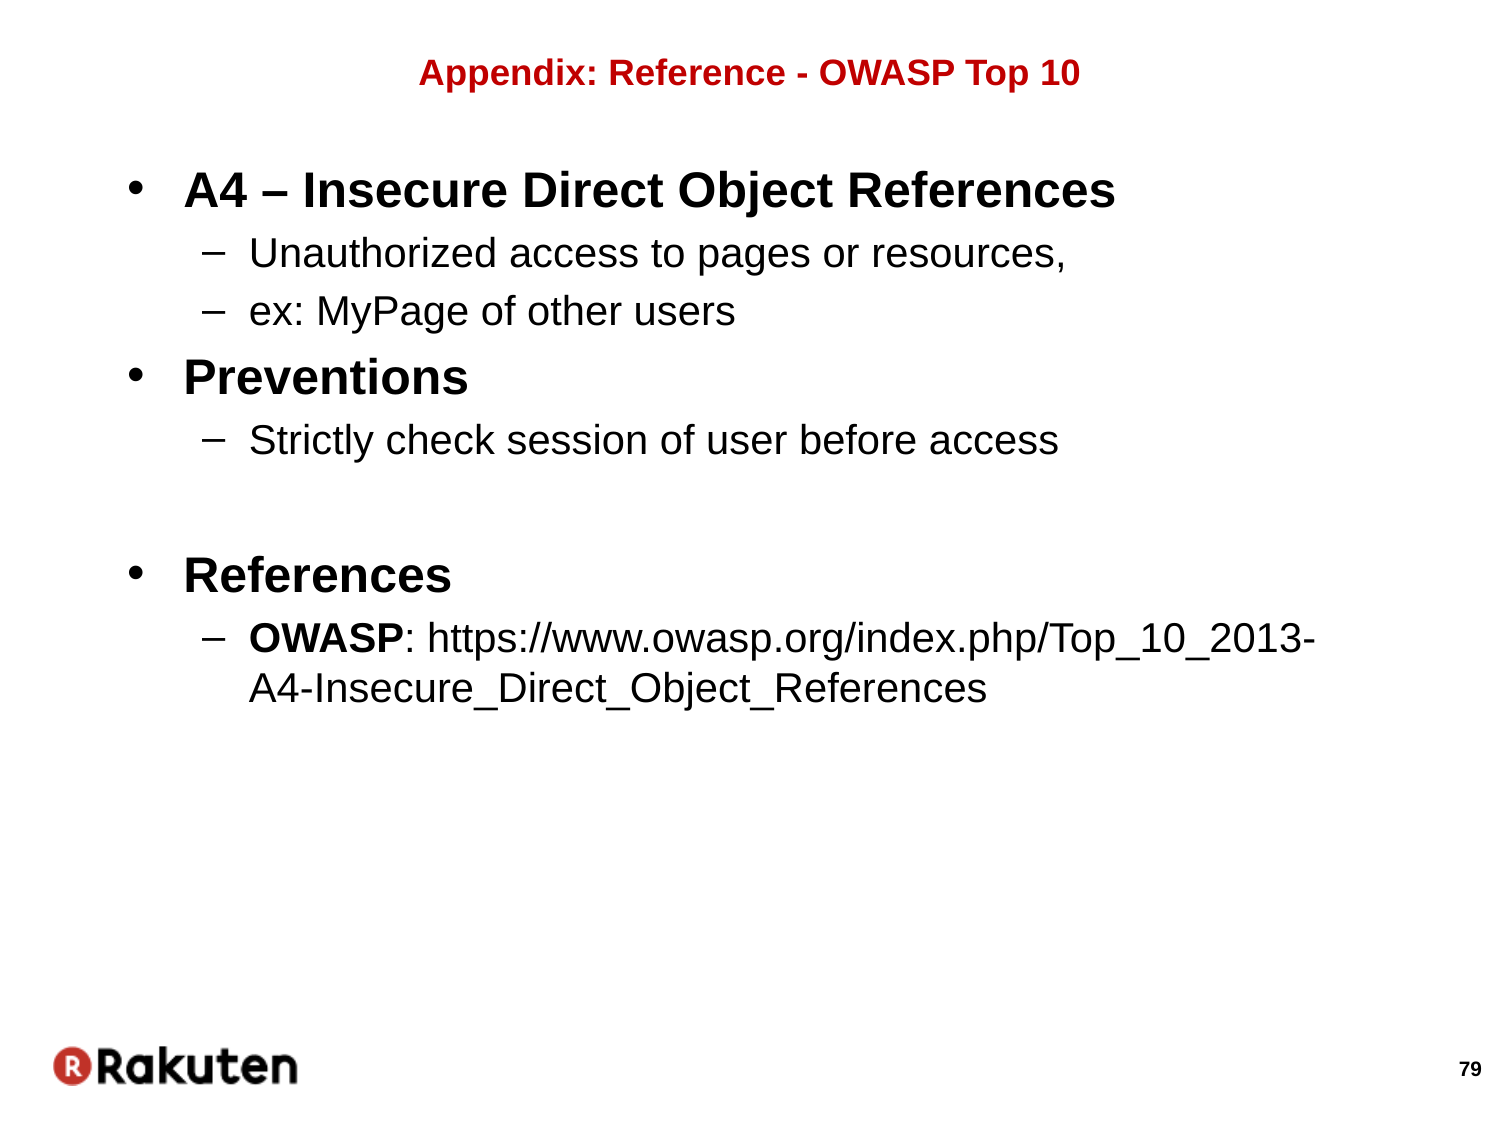

# Appendix: Reference - OWASP Top 10
A4 – Insecure Direct Object References
Unauthorized access to pages or resources,
ex: MyPage of other users
Preventions
Strictly check session of user before access

References
OWASP: https://www.owasp.org/index.php/Top_10_2013-A4-Insecure_Direct_Object_References